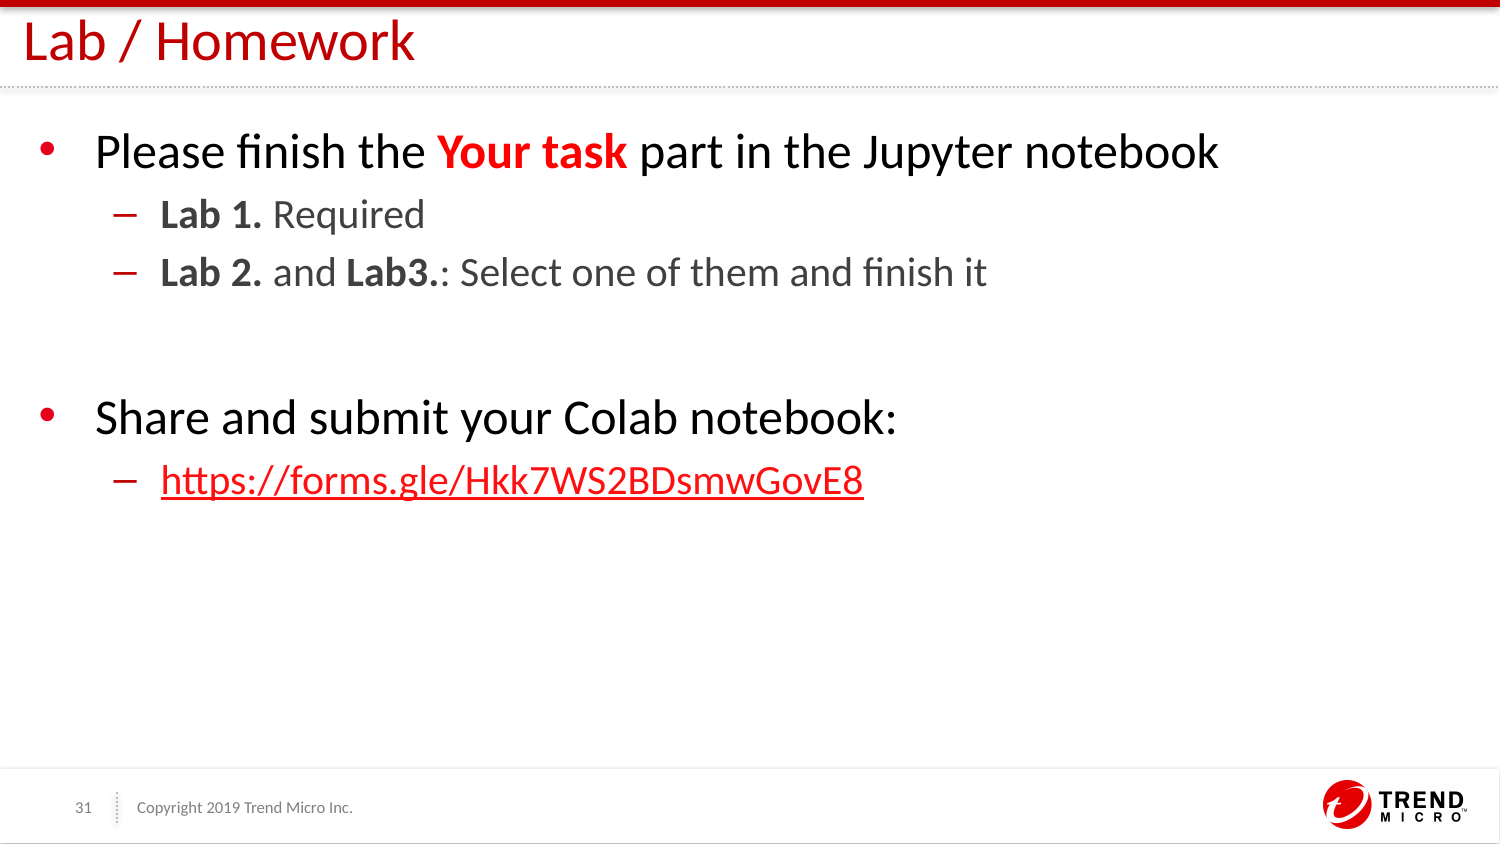

# Lab / Homework
Please finish the Your task part in the Jupyter notebook
Lab 1. Required
Lab 2. and Lab3.: Select one of them and finish it

Share and submit your Colab notebook:
https://forms.gle/Hkk7WS2BDsmwGovE8